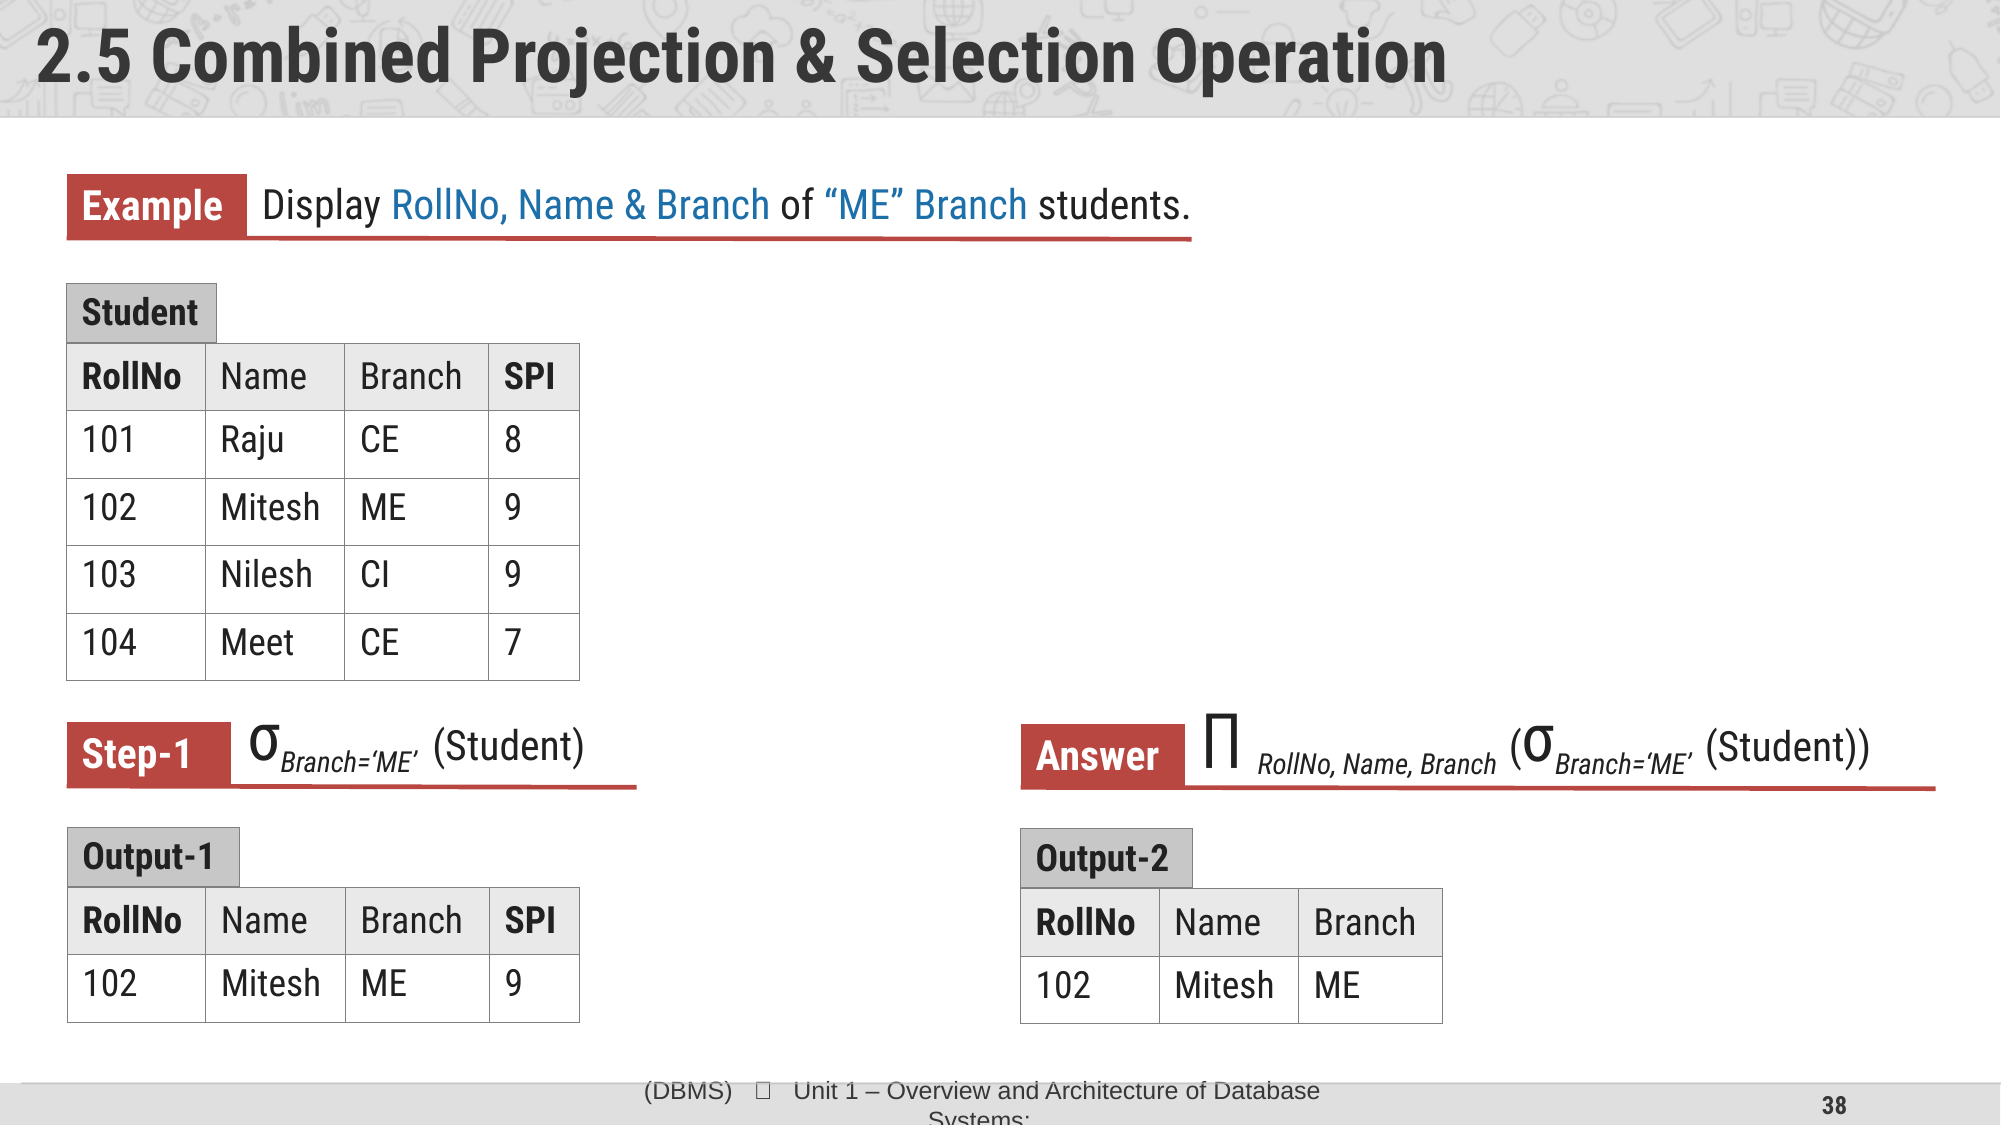

# 2.5 Combined Projection & Selection Operation

| Display RollNo, Name & Branch of “ME” Branch students. |
| --- |
| Example |
| --- |
| Student |
| --- |
| RollNo | Name | Branch | SPI |
| --- | --- | --- | --- |
| 101 | Raju | CE | 8 |
| 102 | Mitesh | ME | 9 |
| 103 | Nilesh | CI | 9 |
| 104 | Meet | CE | 7 |
| σBranch=‘ME’ (Student) |
| --- |
| ∏ RollNo, Name, Branch (σBranch=‘ME’ (Student)) |
| --- |
| Step-1 |
| --- |
| Answer |
| --- |
| Output-1 |
| --- |
| Output-2 |
| --- |
| RollNo | Name | Branch | SPI |
| --- | --- | --- | --- |
| 102 | Mitesh | ME | 9 |
| RollNo | Name | Branch |
| --- | --- | --- |
| 102 | Mitesh | ME |